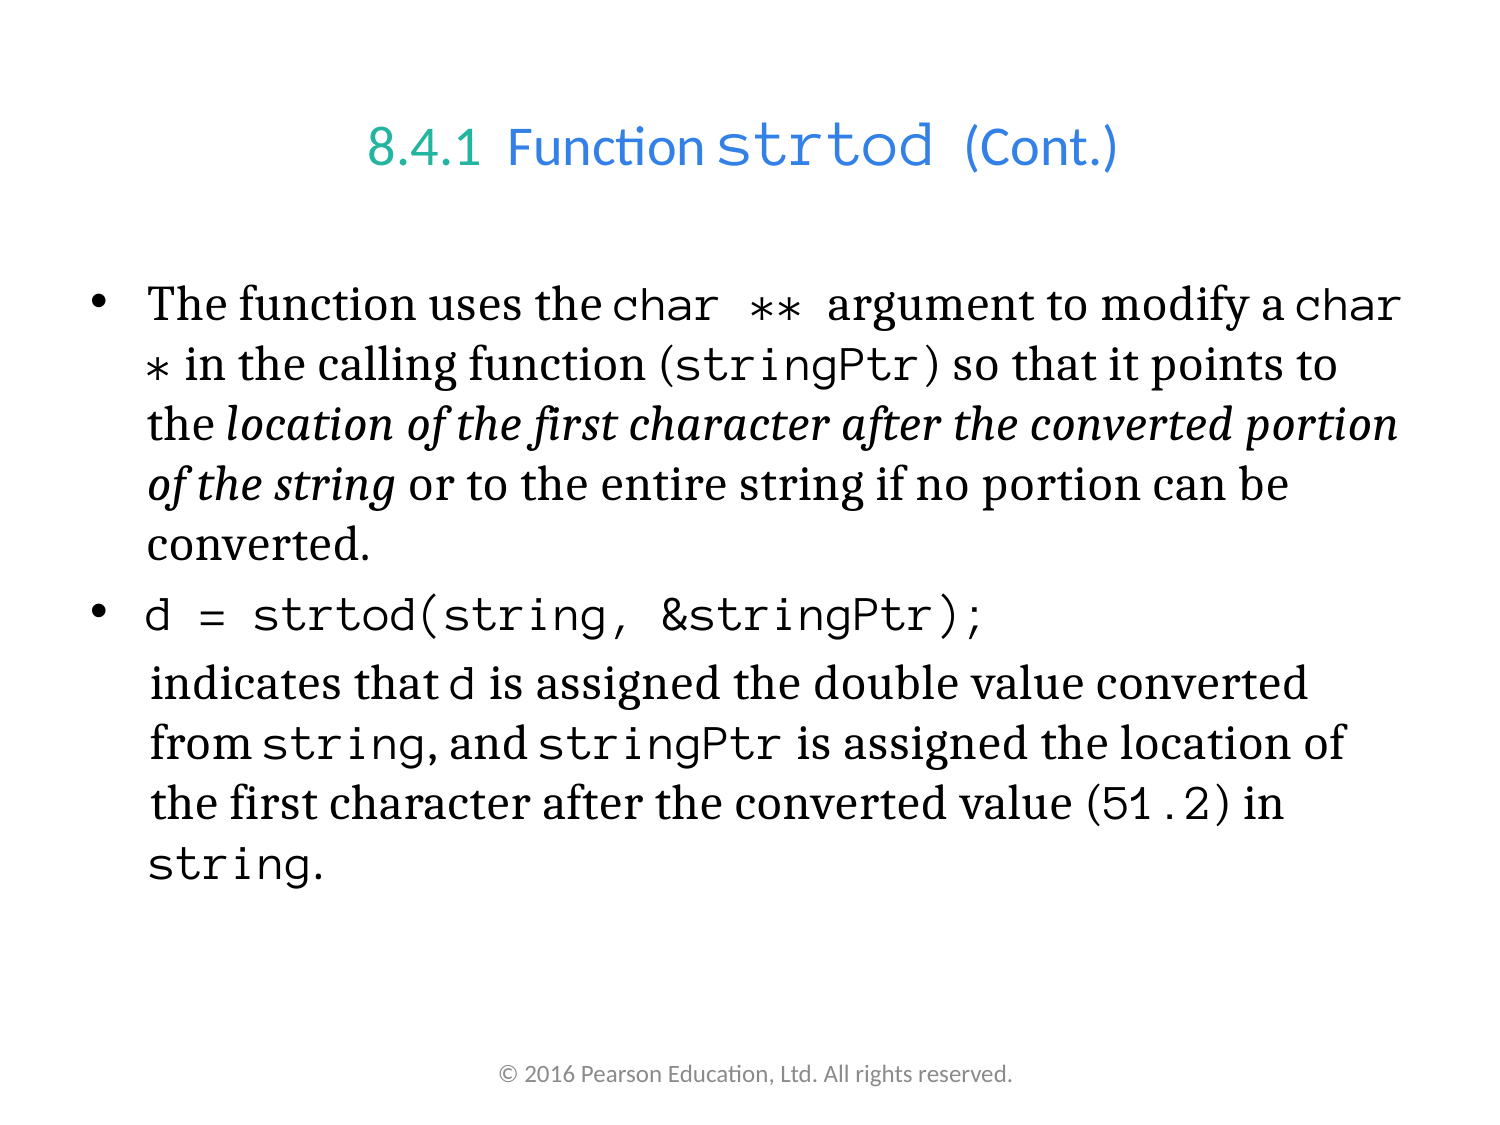

# 8.4.1  Function strtod  (Cont.)
The function uses the char **  argument to modify a char * in the calling function (stringPtr) so that it points to the location of the first character after the converted portion of the string or to the entire string if no portion can be converted.
d = strtod(string, &stringPtr);
indicates that d is assigned the double value converted from string, and stringPtr is assigned the location of the first character after the converted value (51.2) in string.
© 2016 Pearson Education, Ltd. All rights reserved.